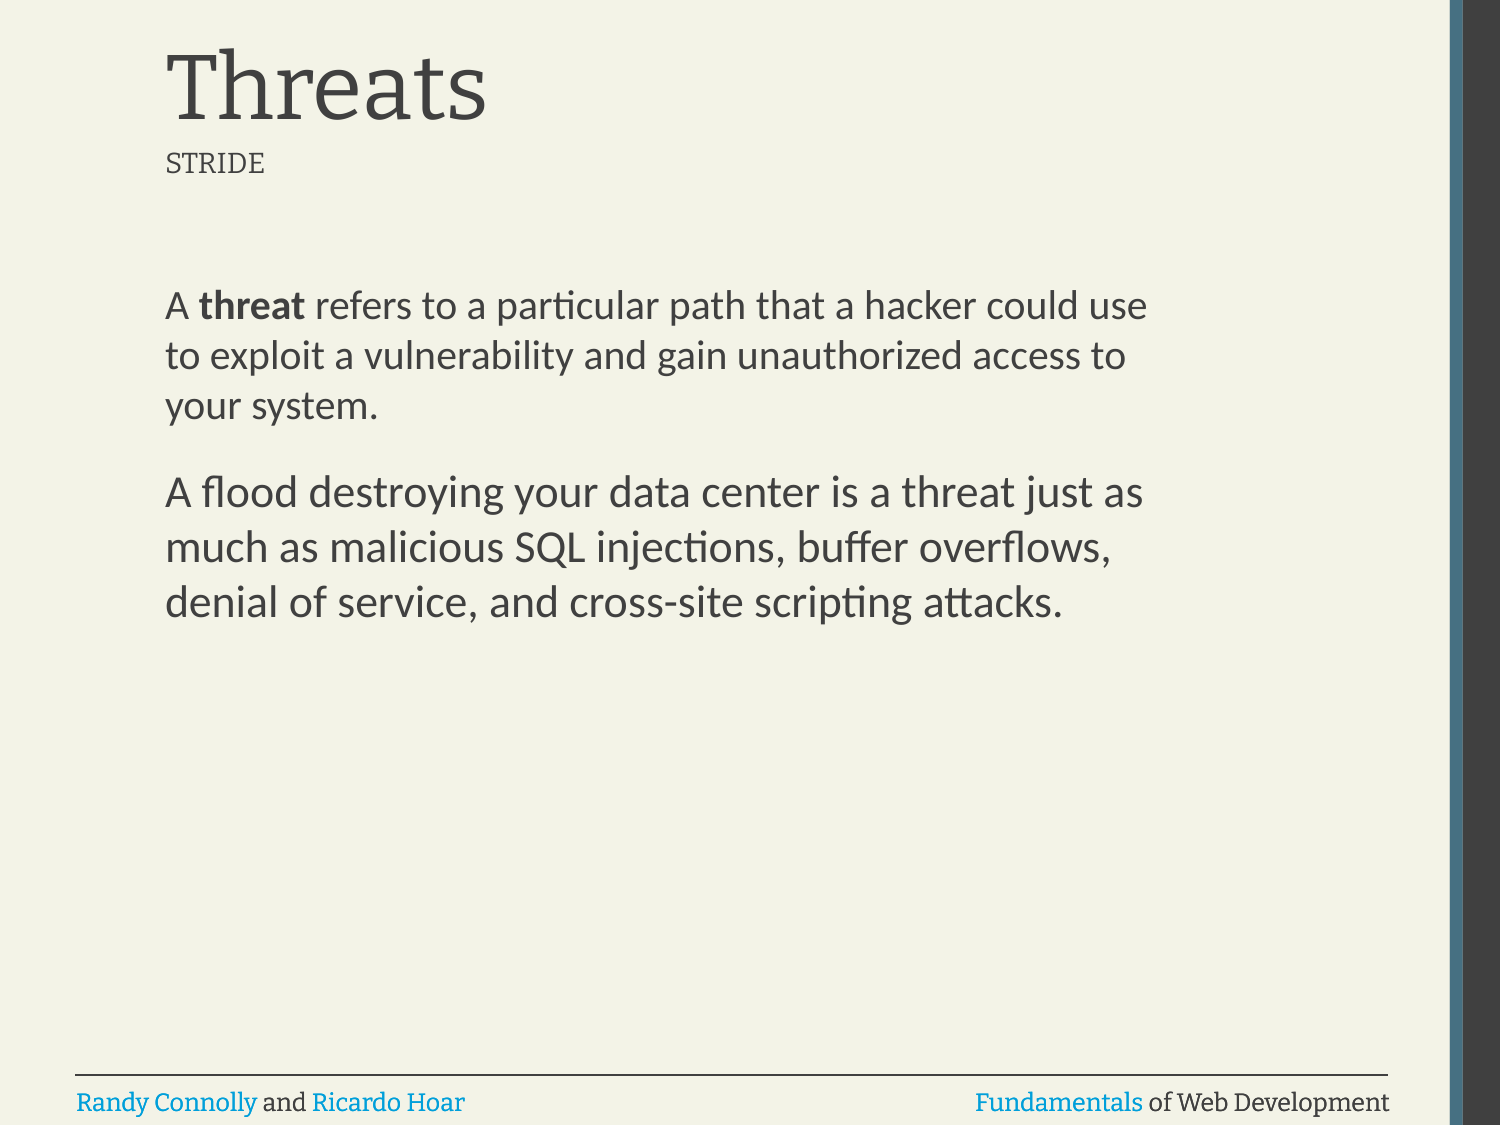

# Threats
STRIDE
A threat refers to a particular path that a hacker could use to exploit a vulnerability and gain unauthorized access to your system.
A flood destroying your data center is a threat just as much as malicious SQL injections, buffer overflows, denial of service, and cross-site scripting attacks.